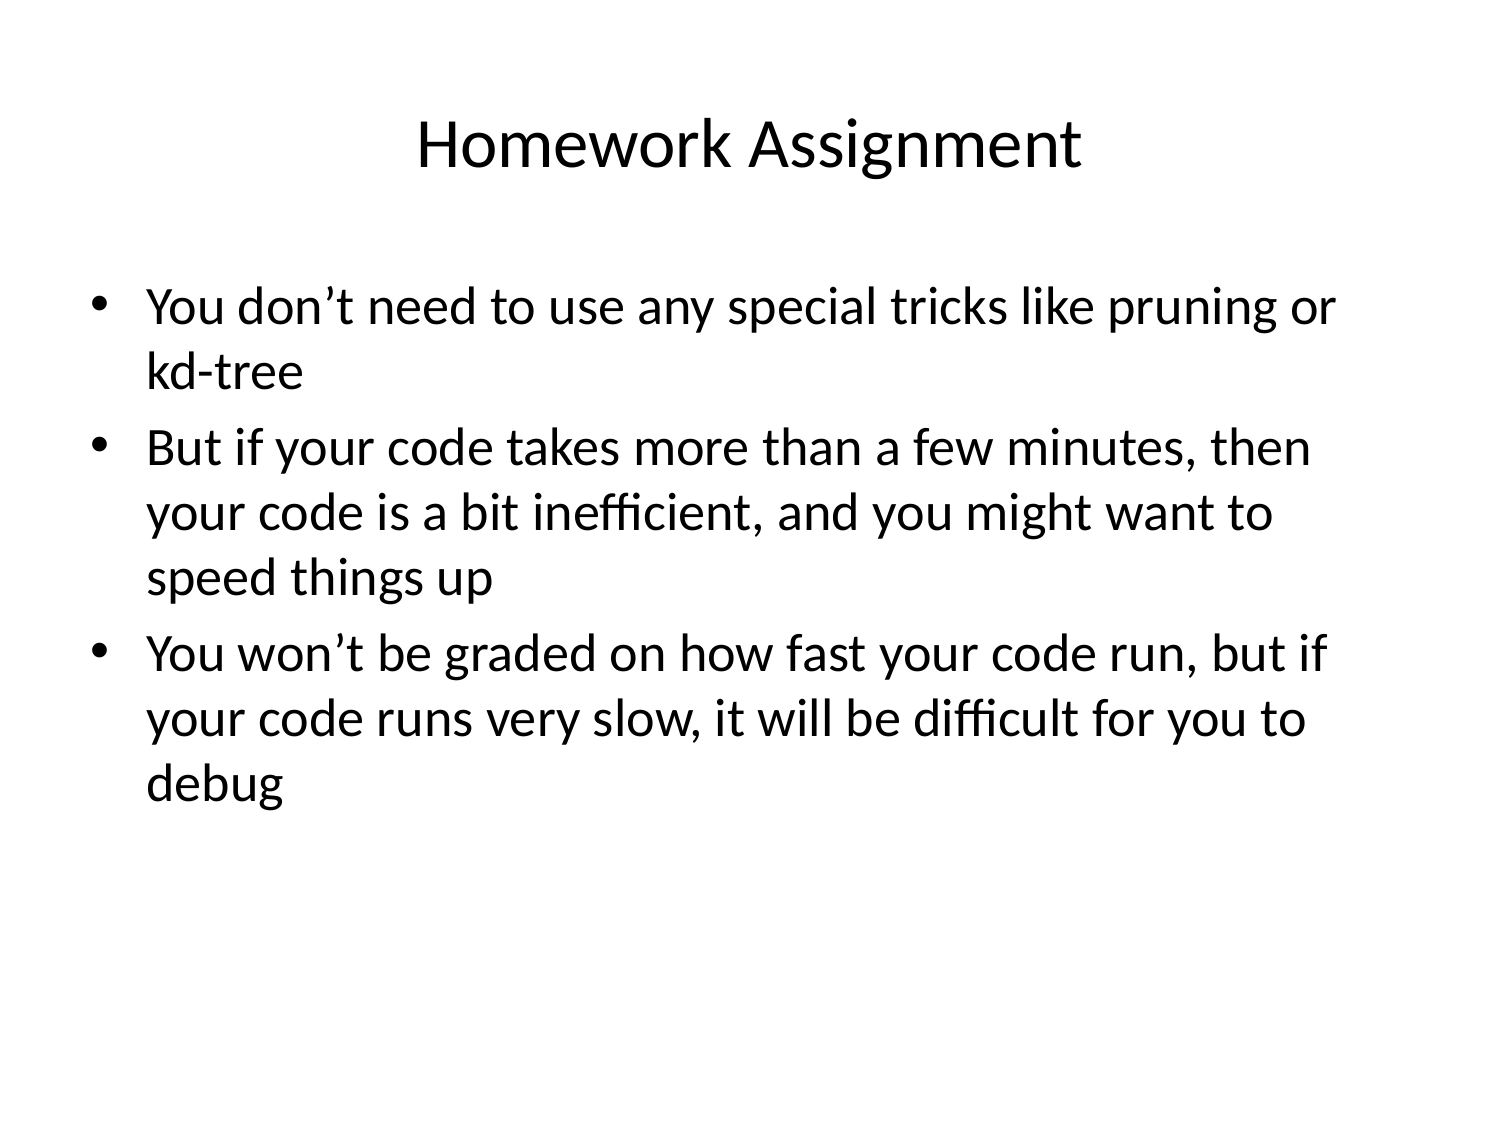

# Homework Assignment
You don’t need to use any special tricks like pruning or kd-tree
But if your code takes more than a few minutes, then your code is a bit inefficient, and you might want to speed things up
You won’t be graded on how fast your code run, but if your code runs very slow, it will be difficult for you to debug